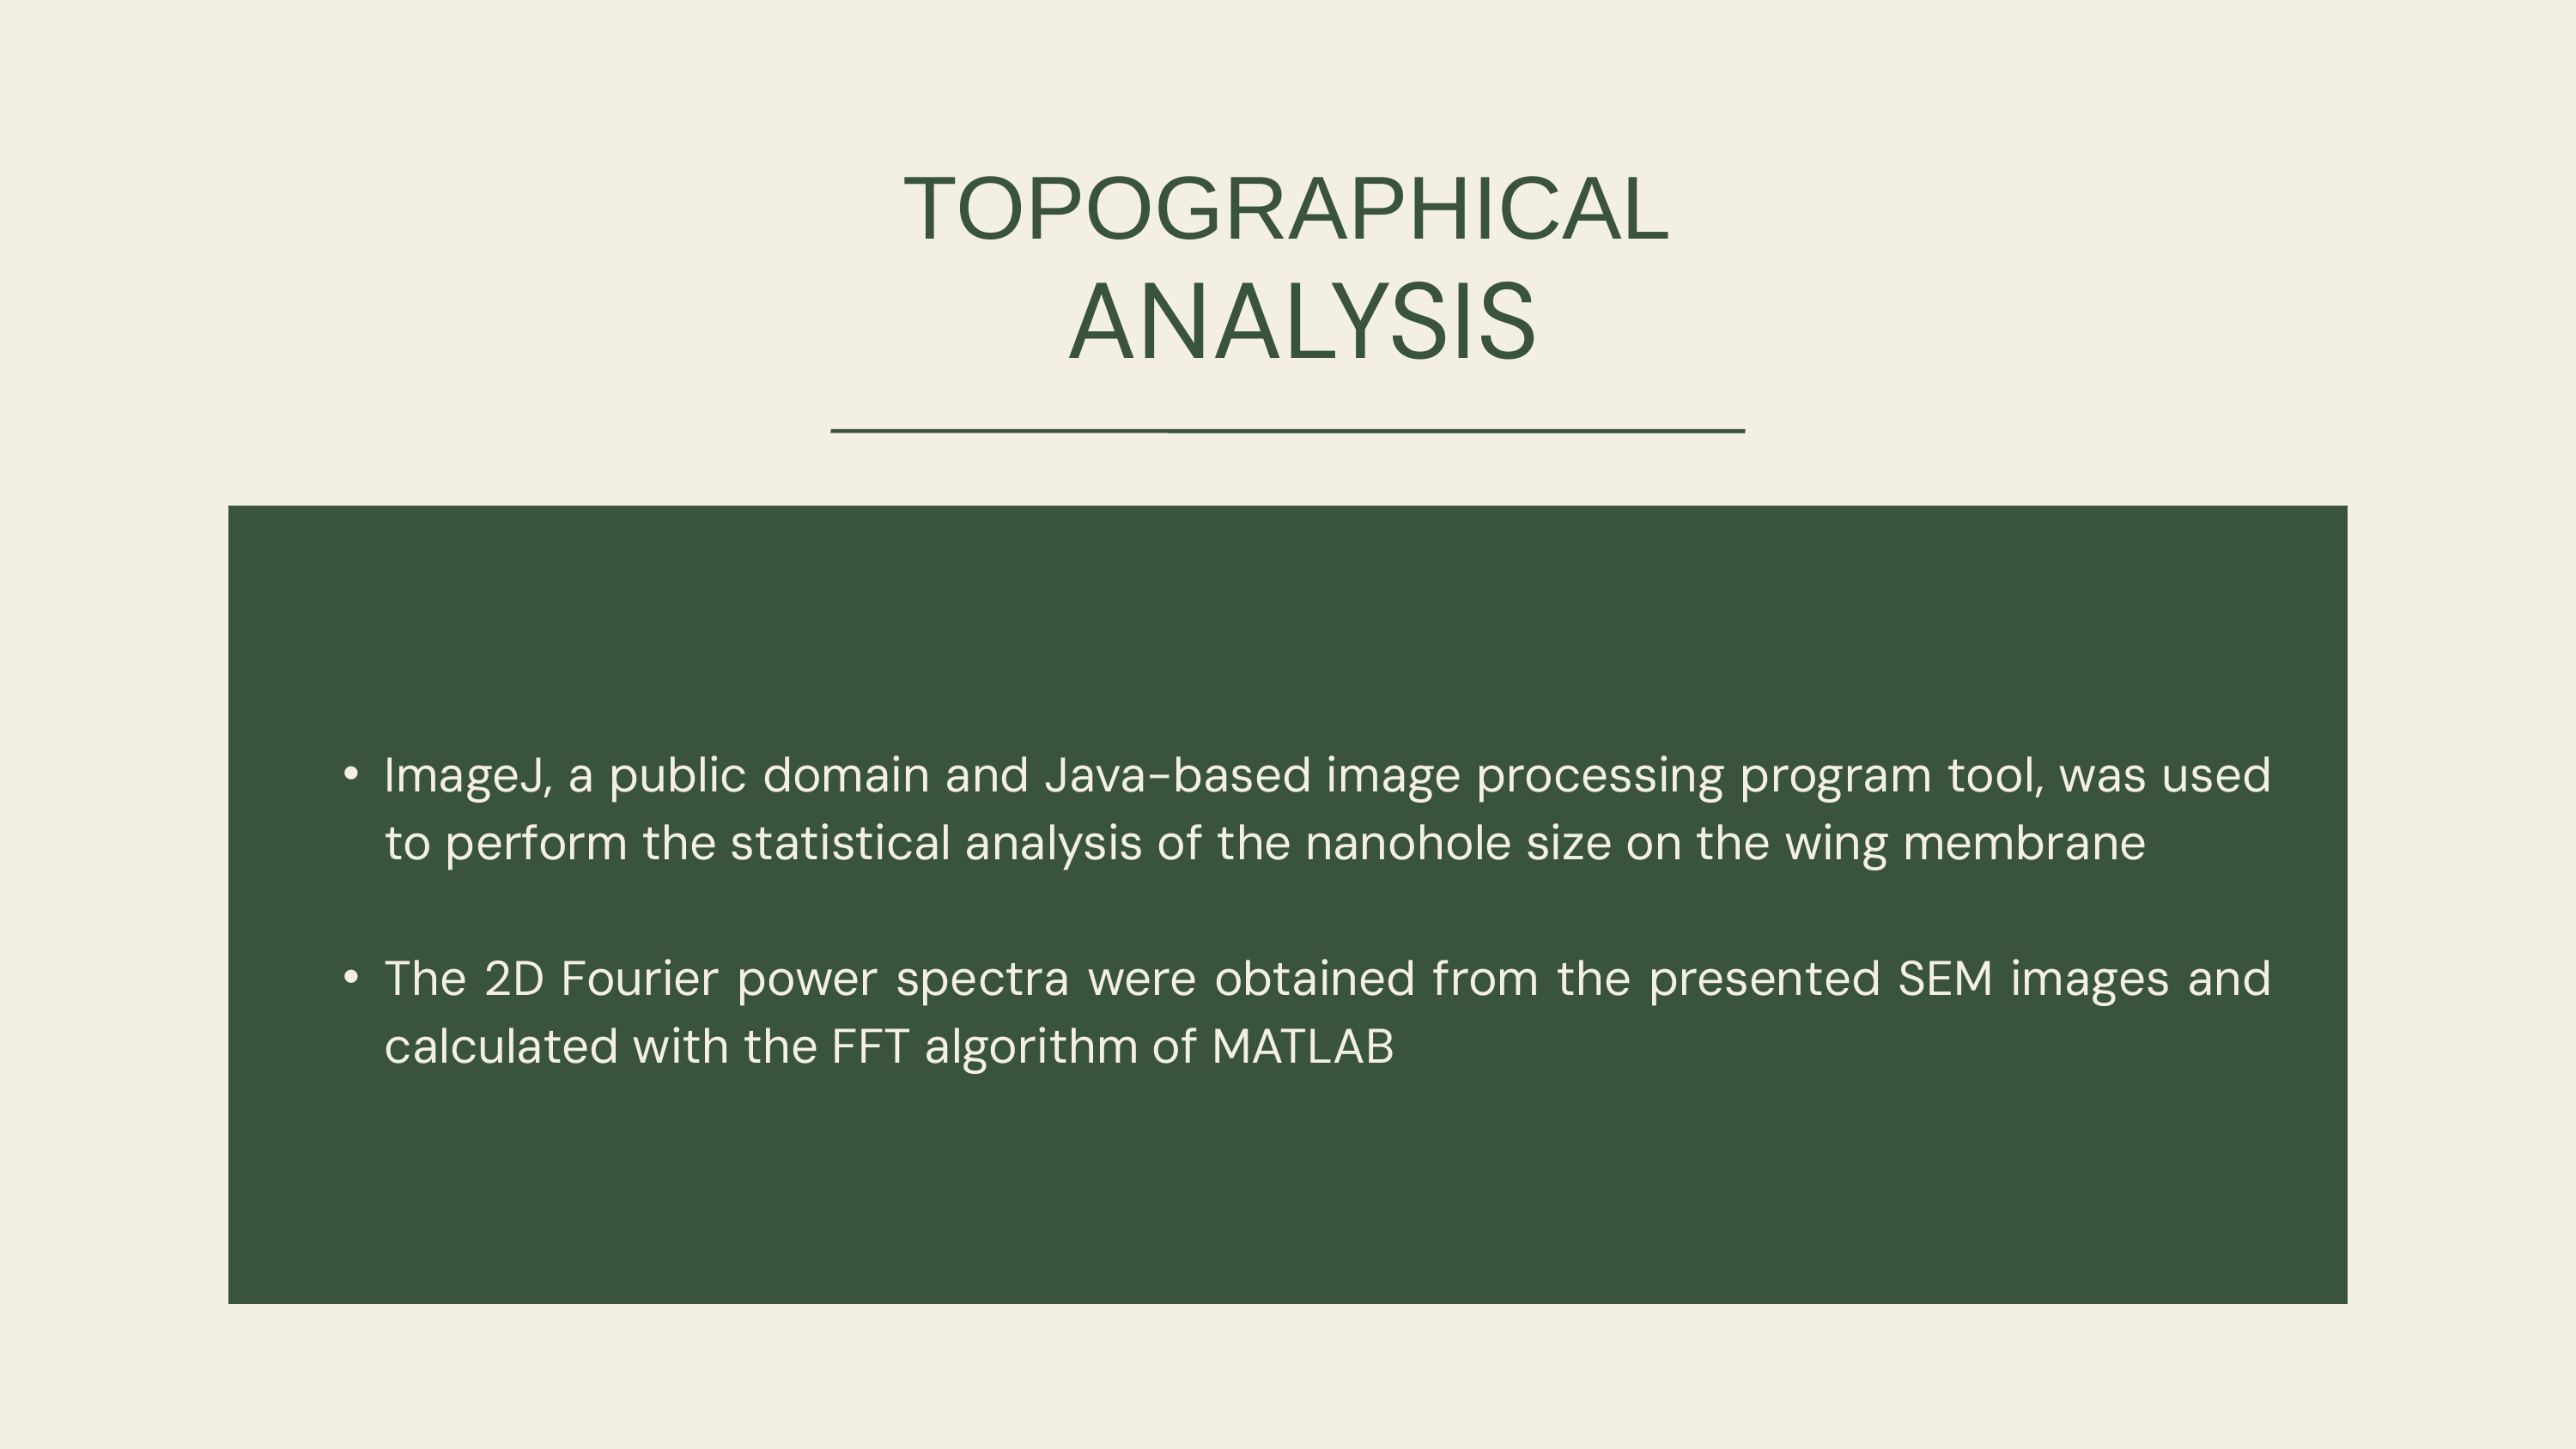

TOPOGRAPHICAL
 ANALYSIS

ImageJ, a public domain and Java-based image processing program tool, was used to perform the statistical analysis of the nanohole size on the wing membrane

The 2D Fourier power spectra were obtained from the presented SEM images and calculated with the FFT algorithm of MATLAB